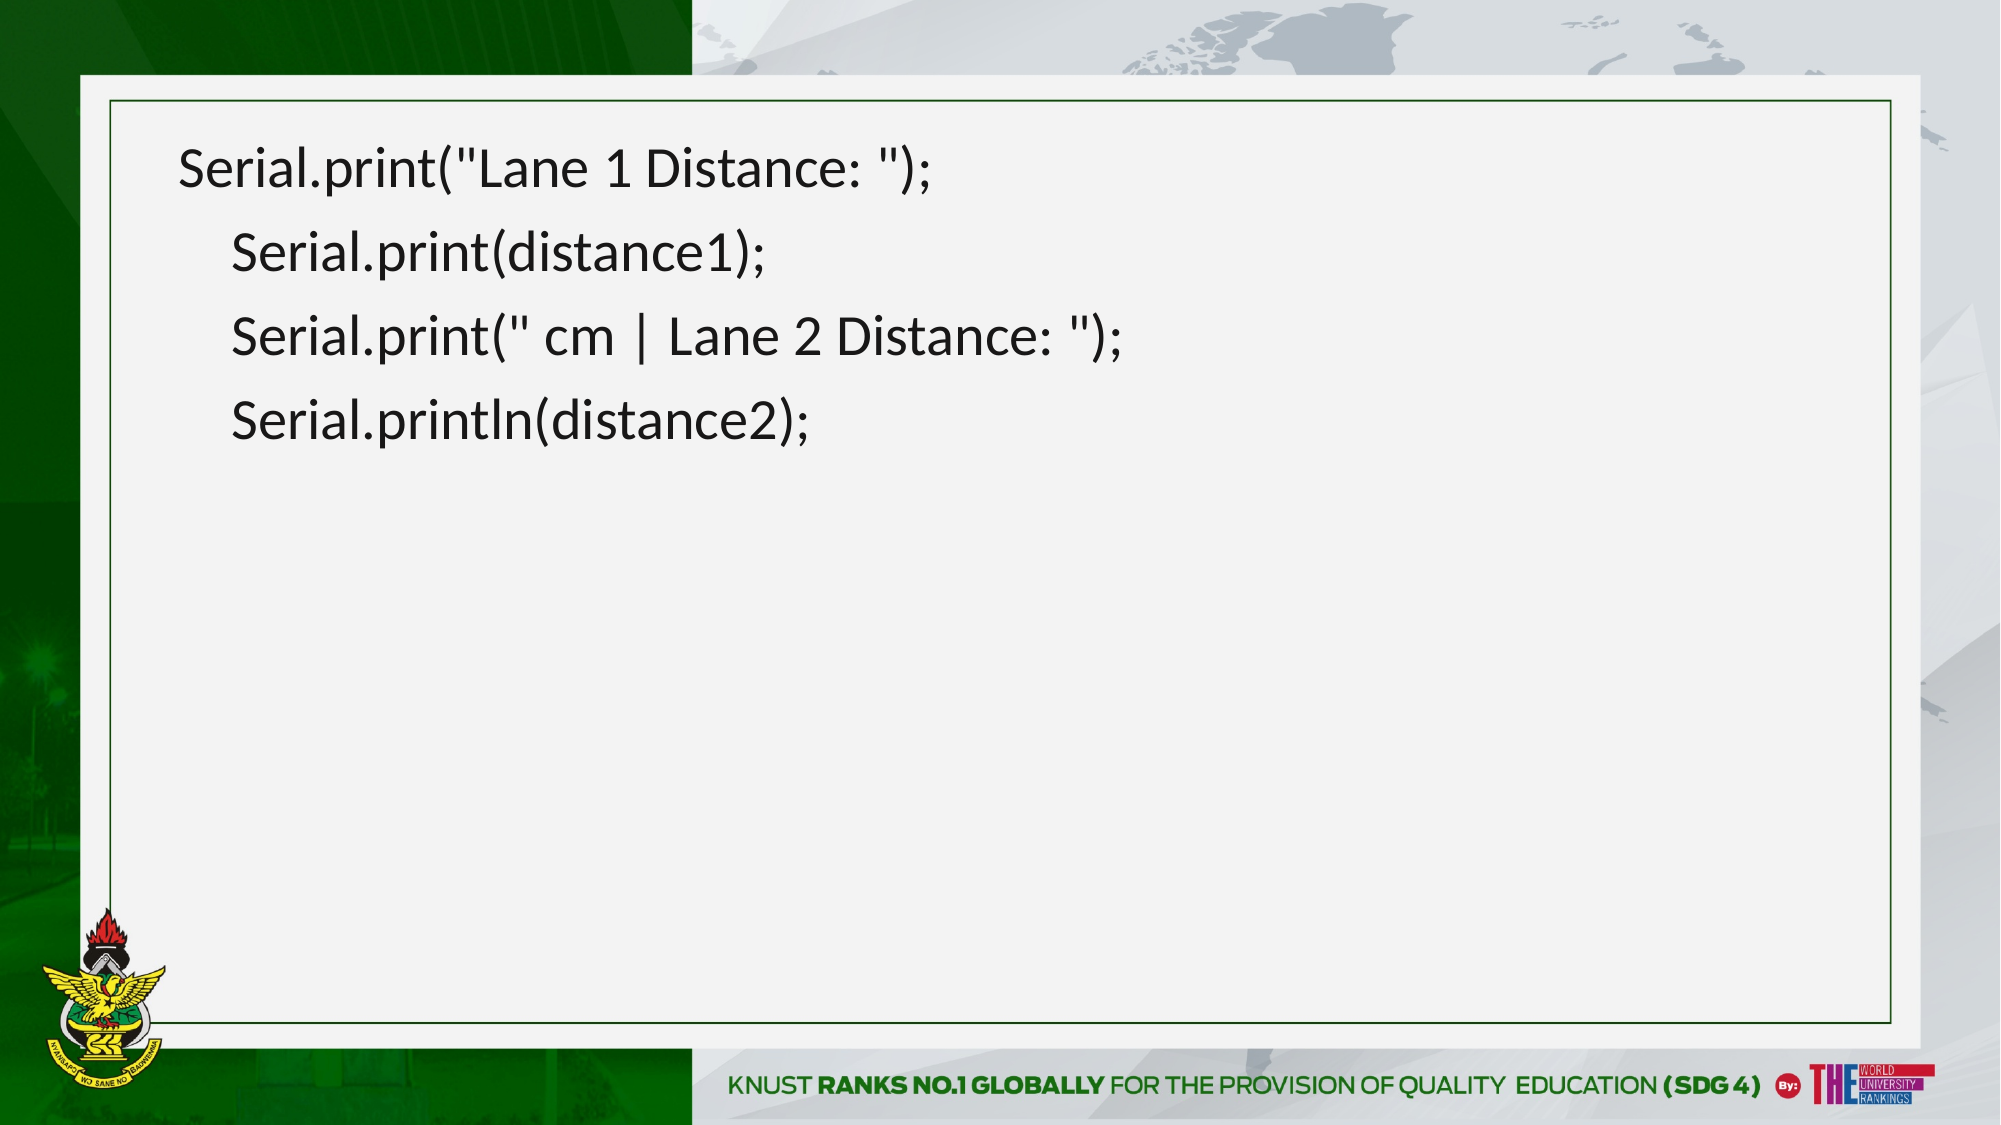

Serial.print("Lane 1 Distance: ");
    Serial.print(distance1);
    Serial.print(" cm | Lane 2 Distance: ");
    Serial.println(distance2);